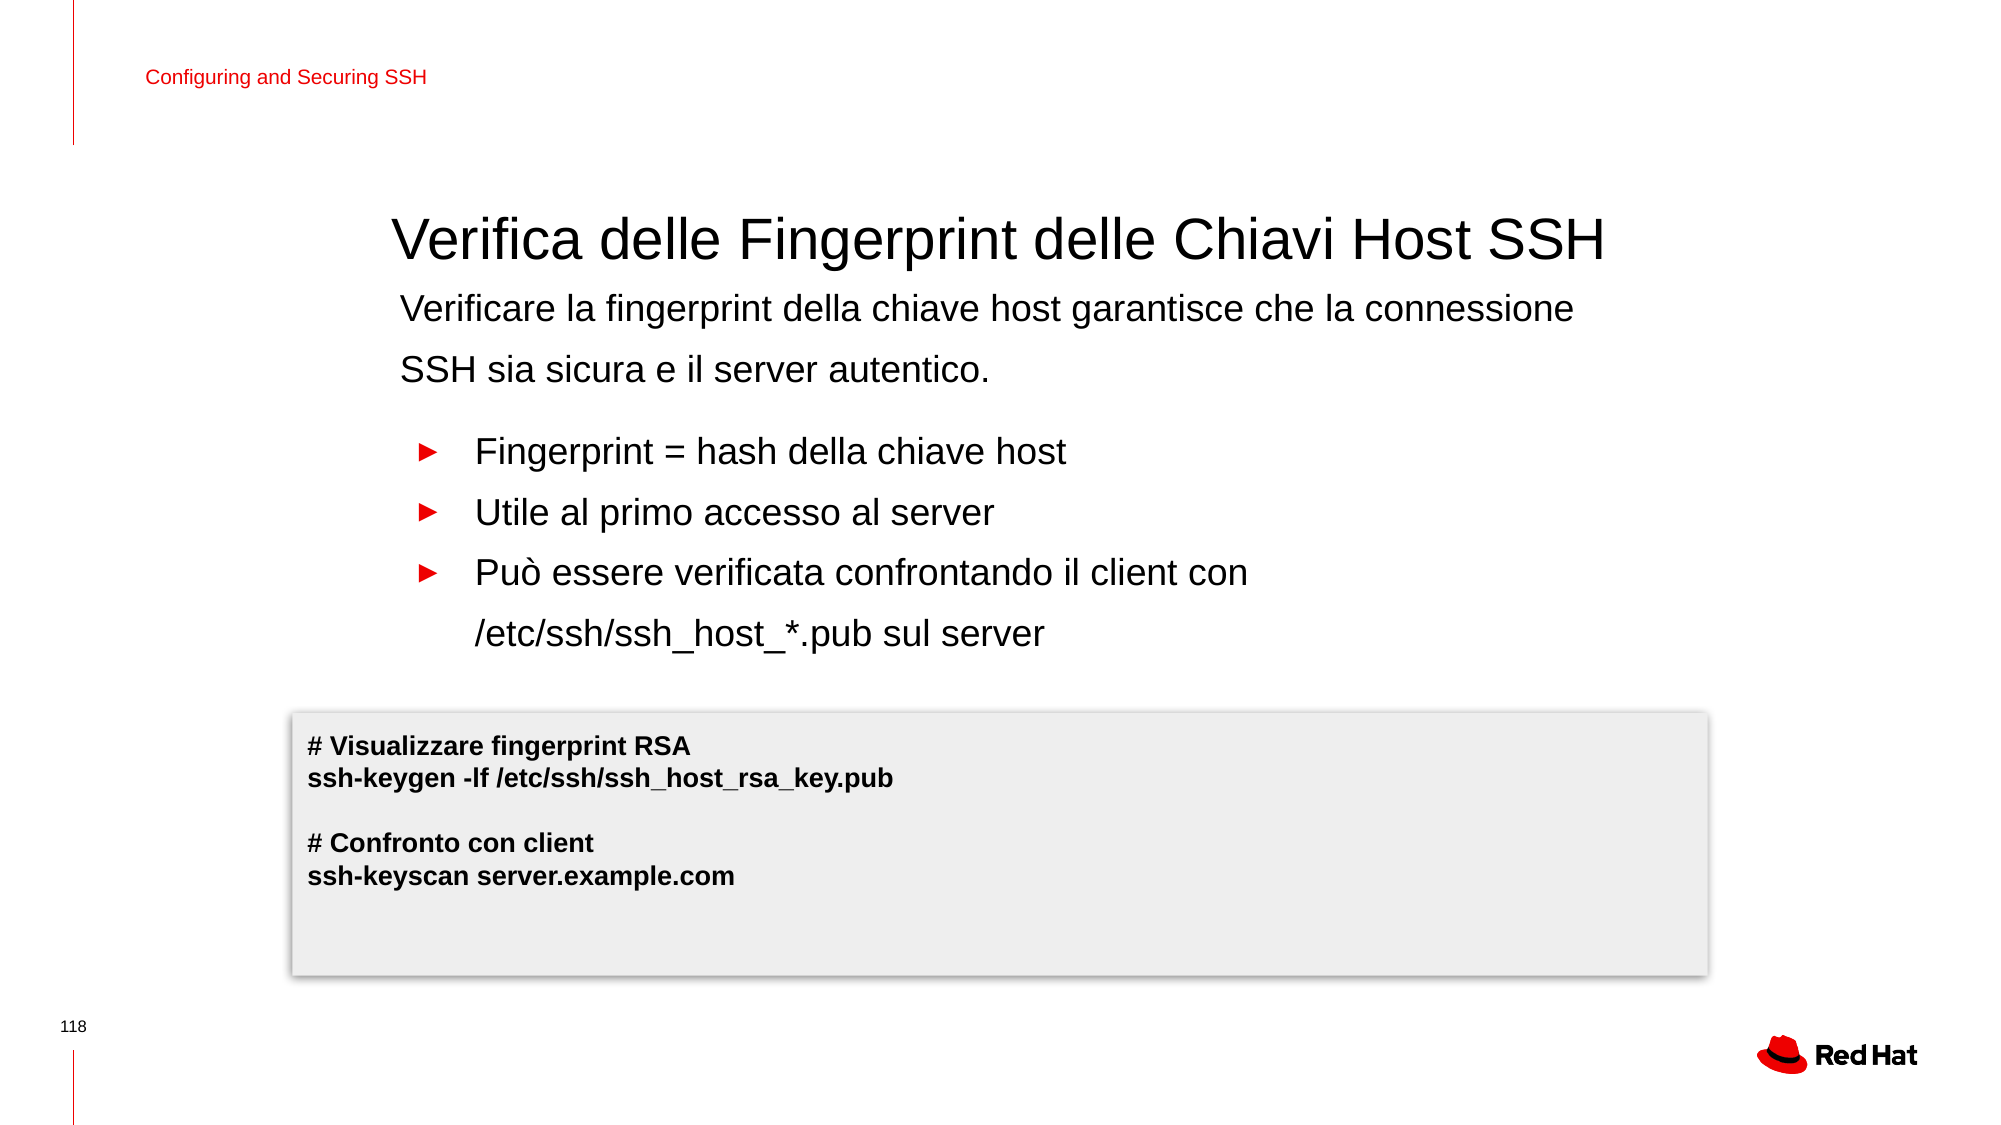

Configuring and Securing SSH
# Verifica delle Fingerprint delle Chiavi Host SSH
Verificare la fingerprint della chiave host garantisce che la connessione SSH sia sicura e il server autentico.
Fingerprint = hash della chiave host
Utile al primo accesso al server
Può essere verificata confrontando il client con /etc/ssh/ssh_host_*.pub sul server
# Visualizzare fingerprint RSA
ssh-keygen -lf /etc/ssh/ssh_host_rsa_key.pub

# Confronto con client
ssh-keyscan server.example.com

118